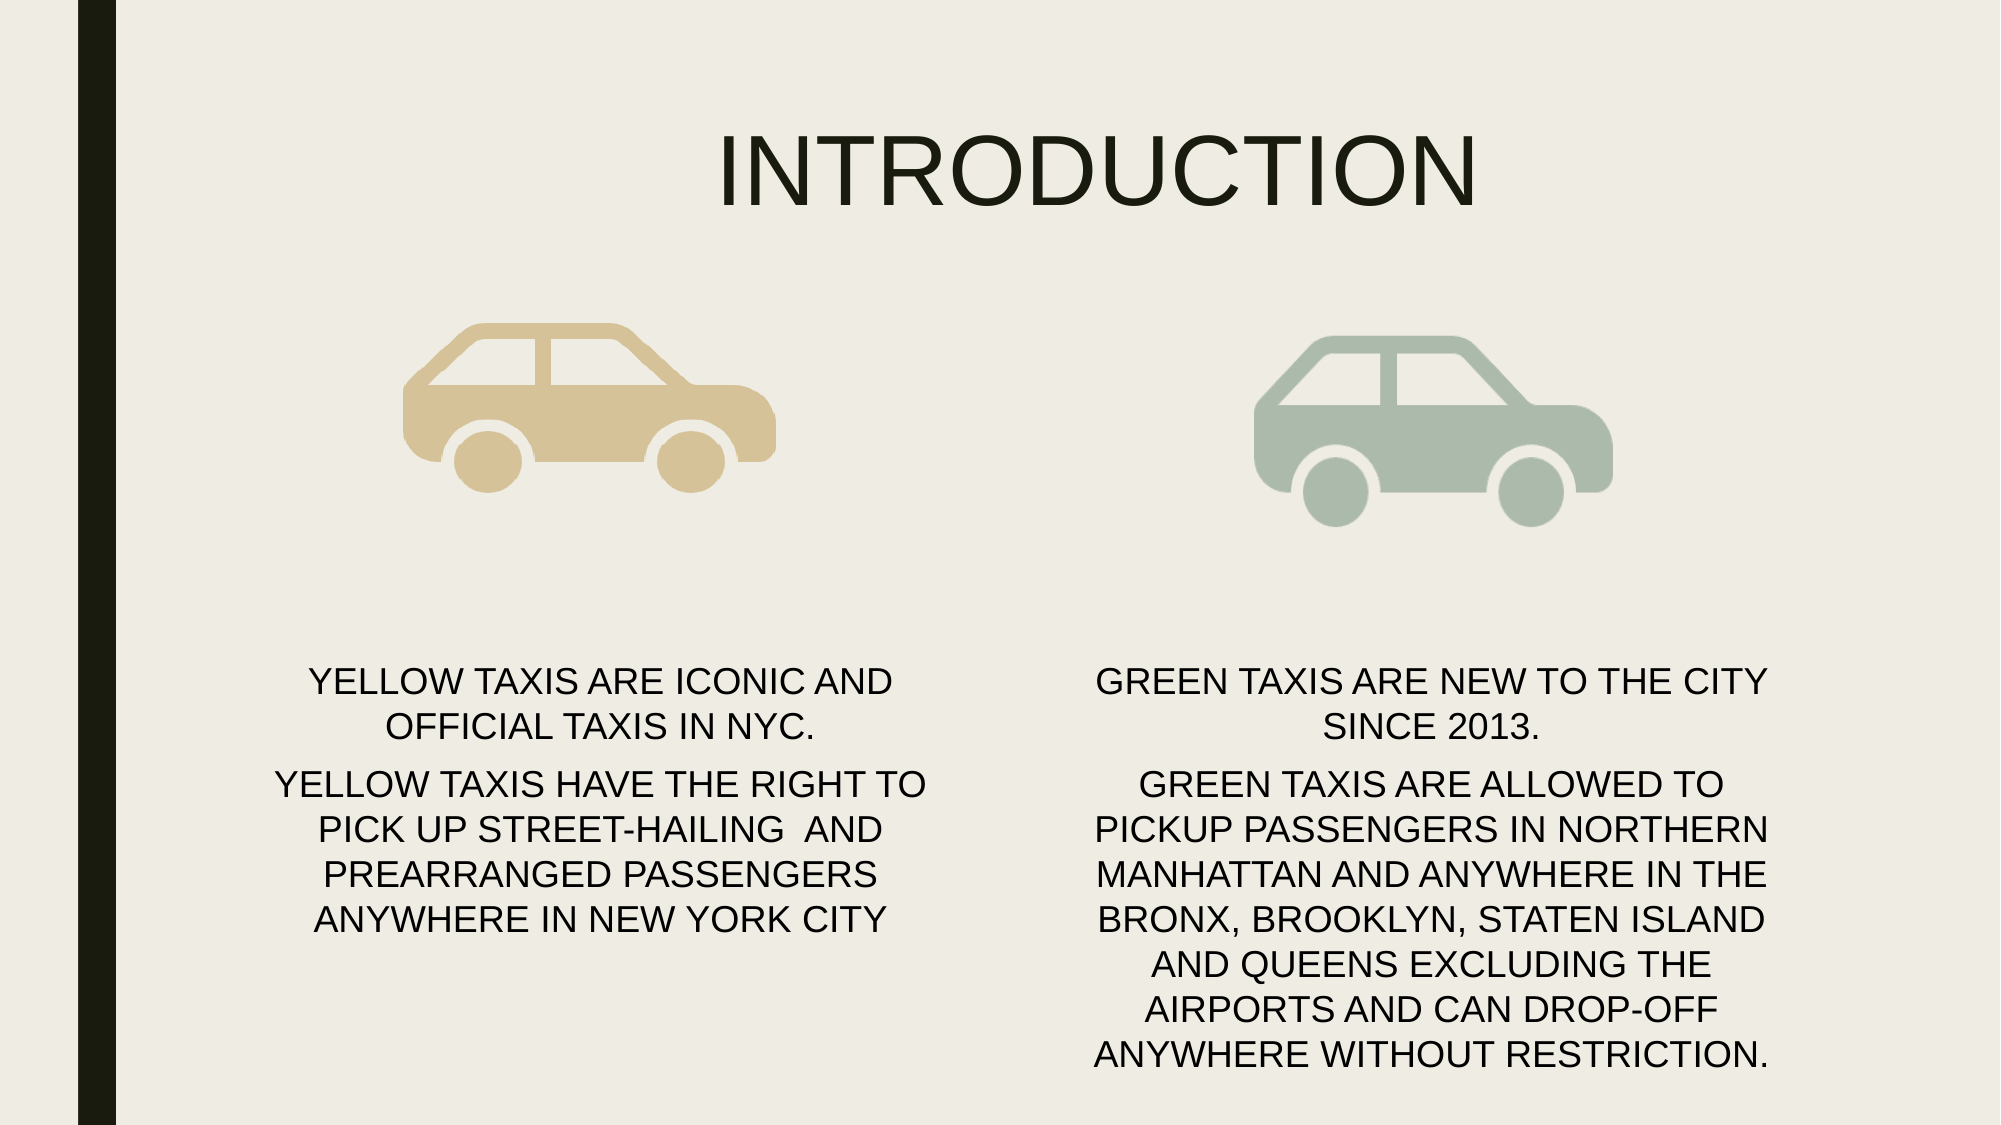

# INTRODUCTION

GREEN TAXIS ARE NEW TO THE CITY SINCE 2013.
GREEN TAXIS ARE ALLOWED TO PICKUP PASSENGERS IN NORTHERN MANHATTAN AND ANYWHERE IN THE BRONX, BROOKLYN, STATEN ISLAND AND QUEENS EXCLUDING THE AIRPORTS AND CAN DROP-OFF ANYWHERE WITHOUT RESTRICTION.

YELLOW TAXIS ARE ICONIC AND OFFICIAL TAXIS IN NYC.
YELLOW TAXIS HAVE THE RIGHT TO PICK UP STREET-HAILING  AND PREARRANGED PASSENGERS ANYWHERE IN NEW YORK CITY